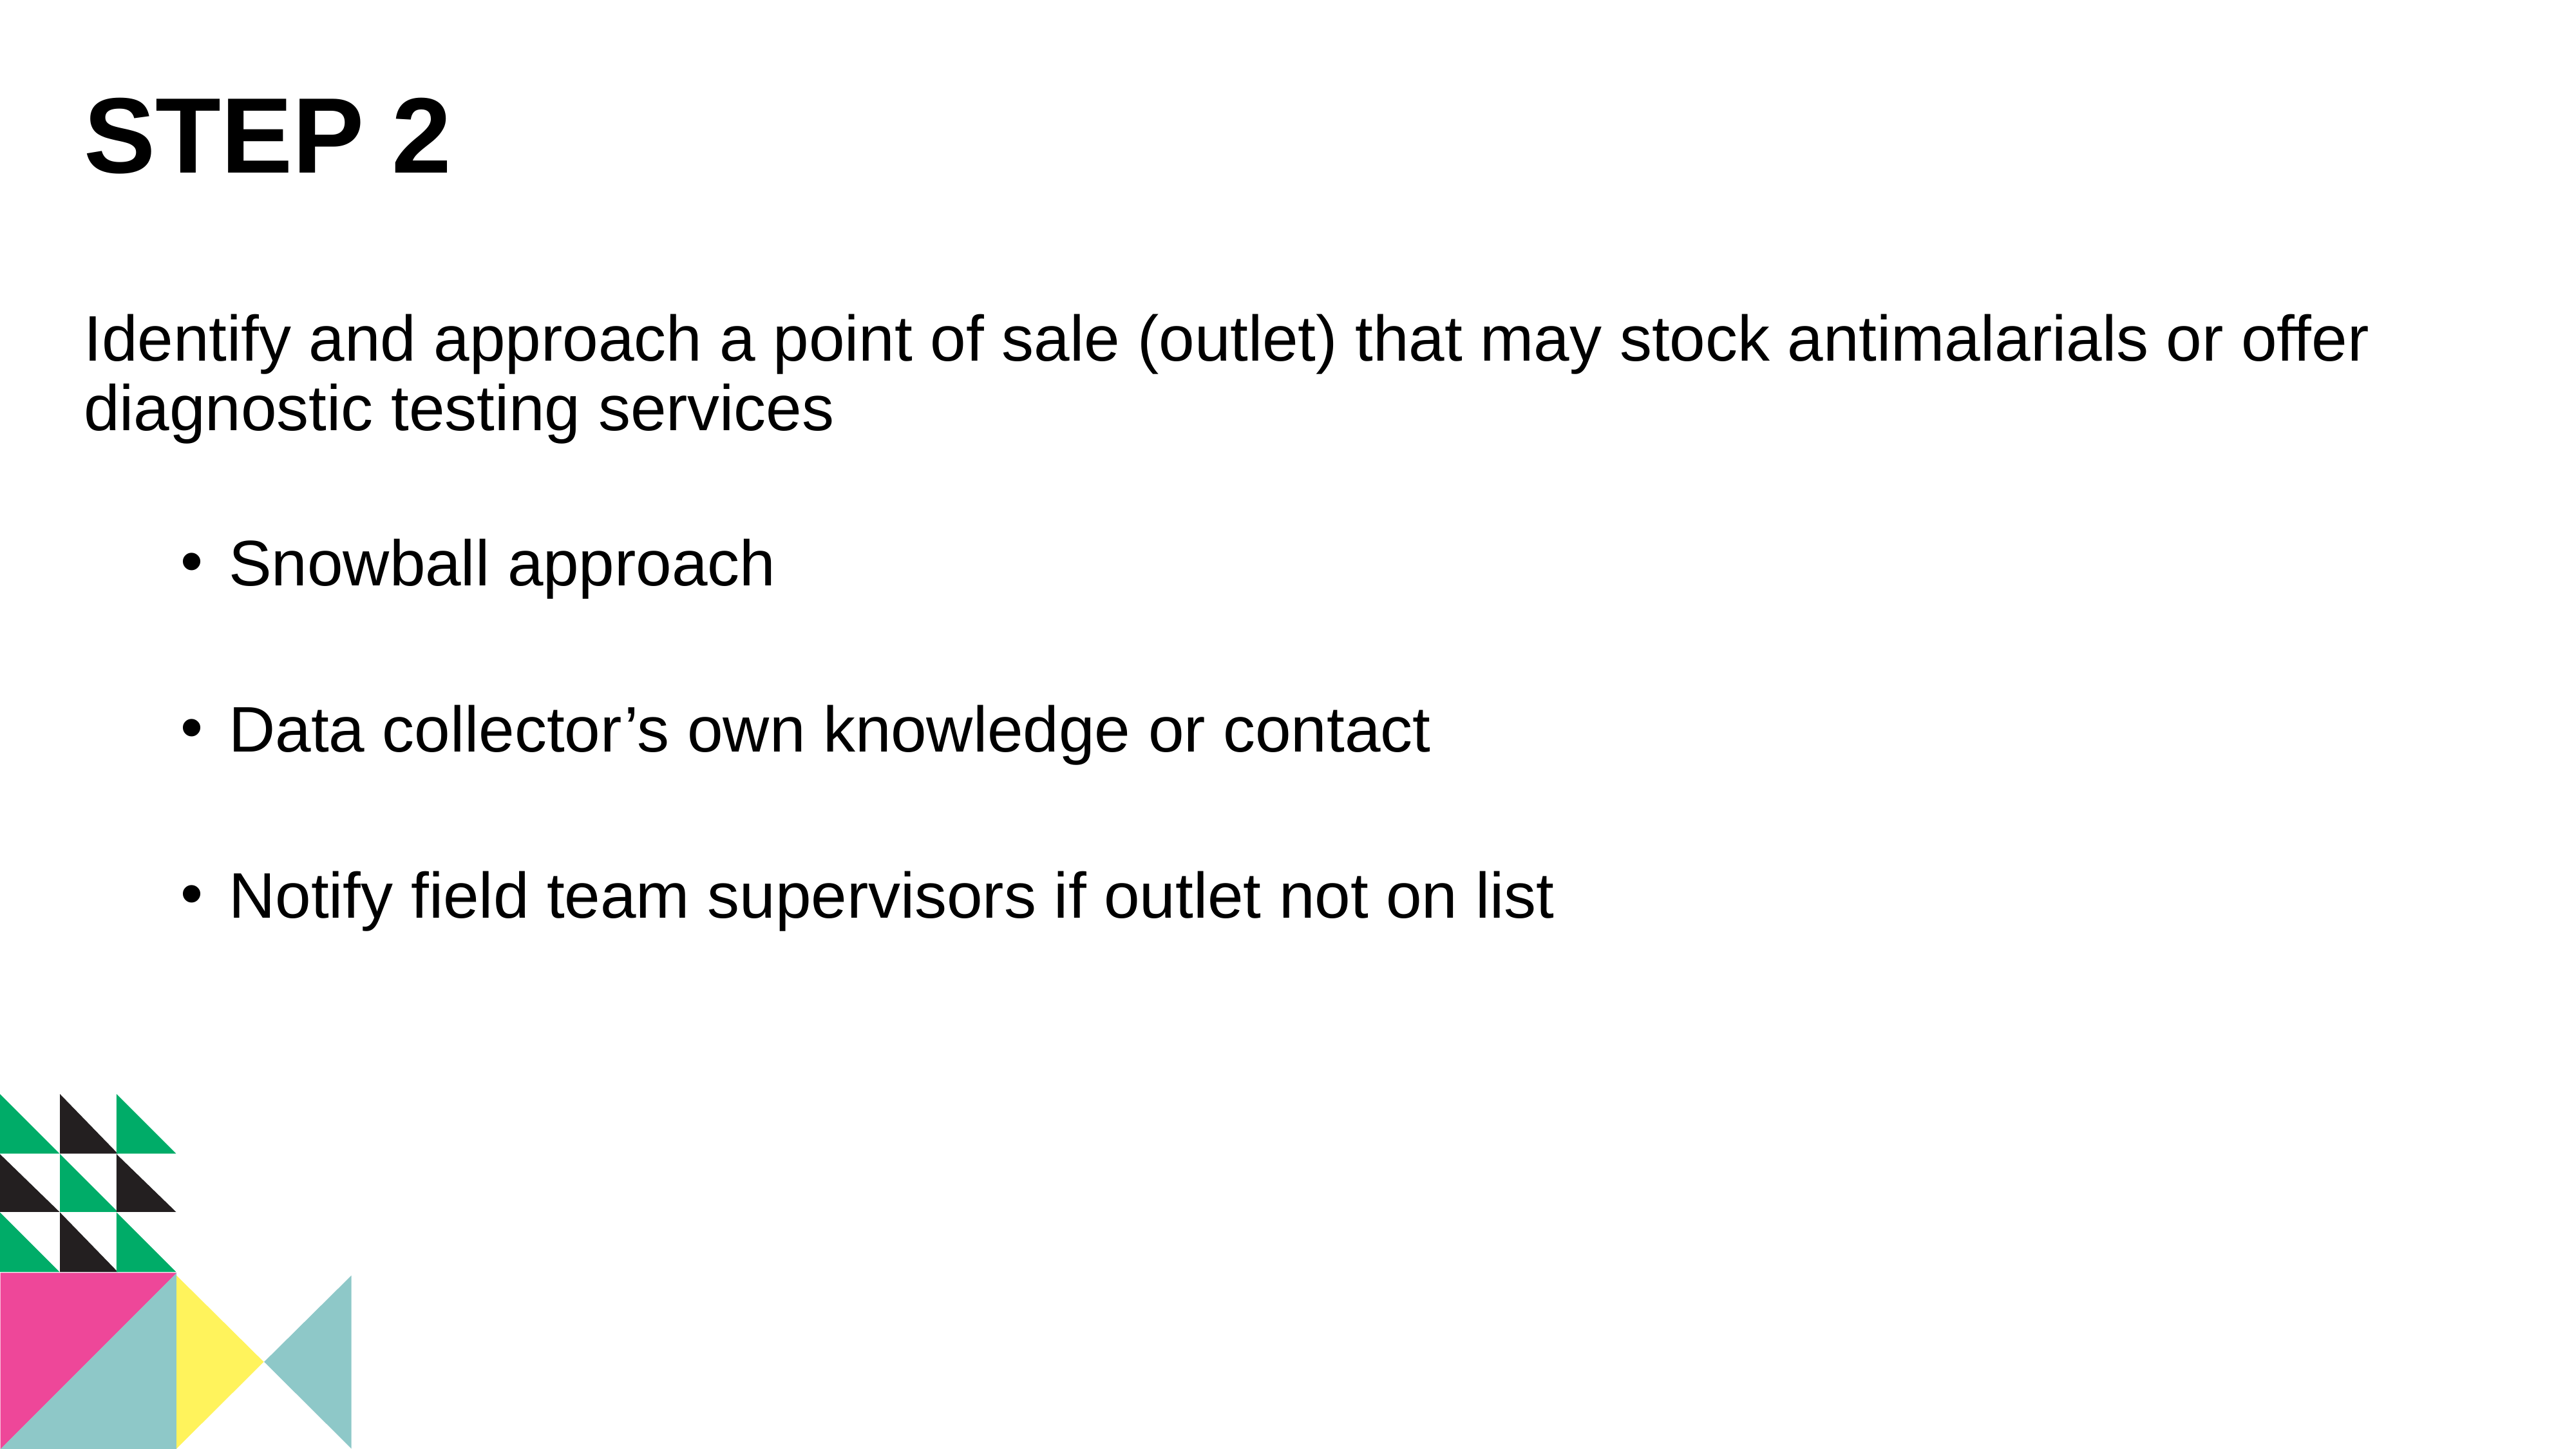

Step 2
Identify and approach a point of sale (outlet) that may stock antimalarials or offer diagnostic testing services

Snowball approach

Data collector’s own knowledge or contact

Notify field team supervisors if outlet not on list